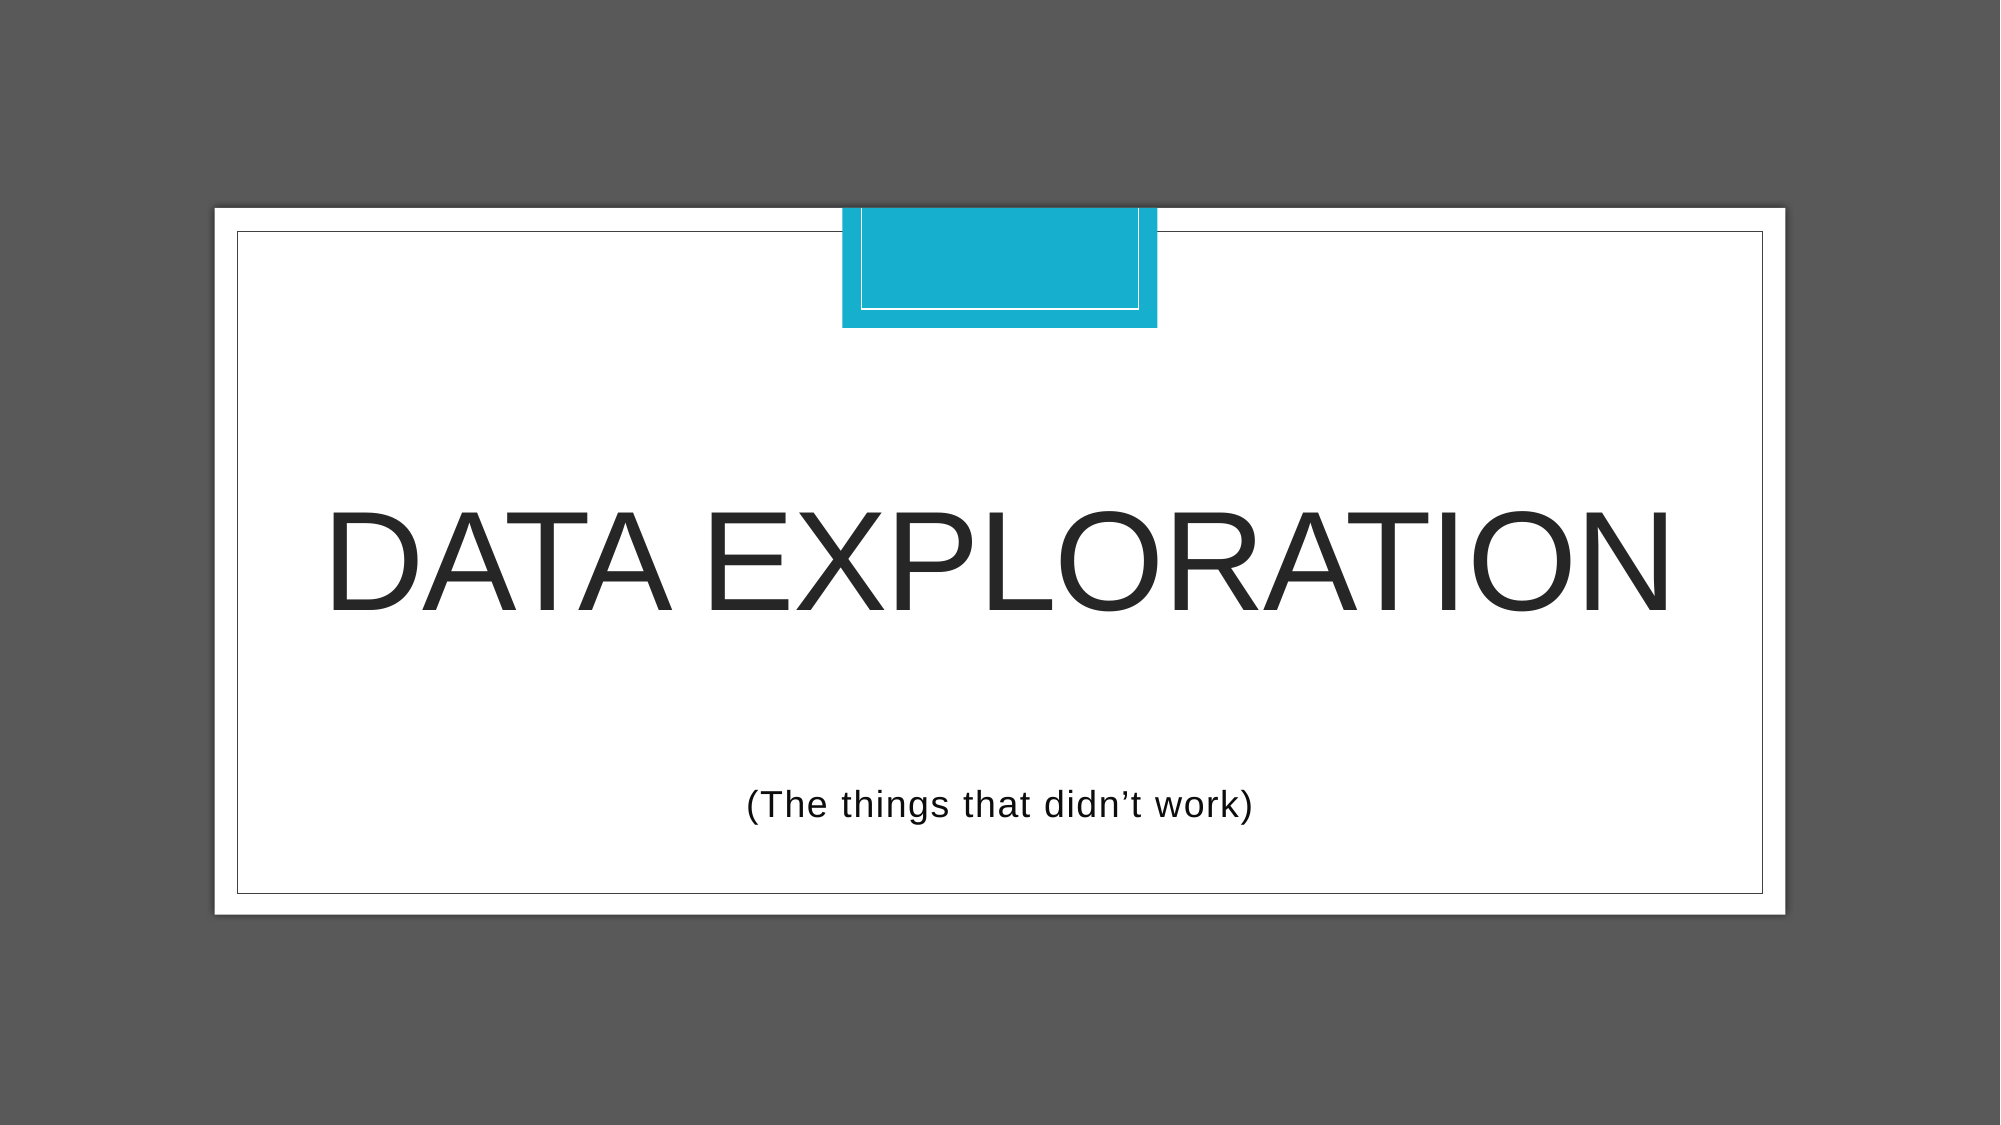

# Data exploration
(The things that didn’t work)